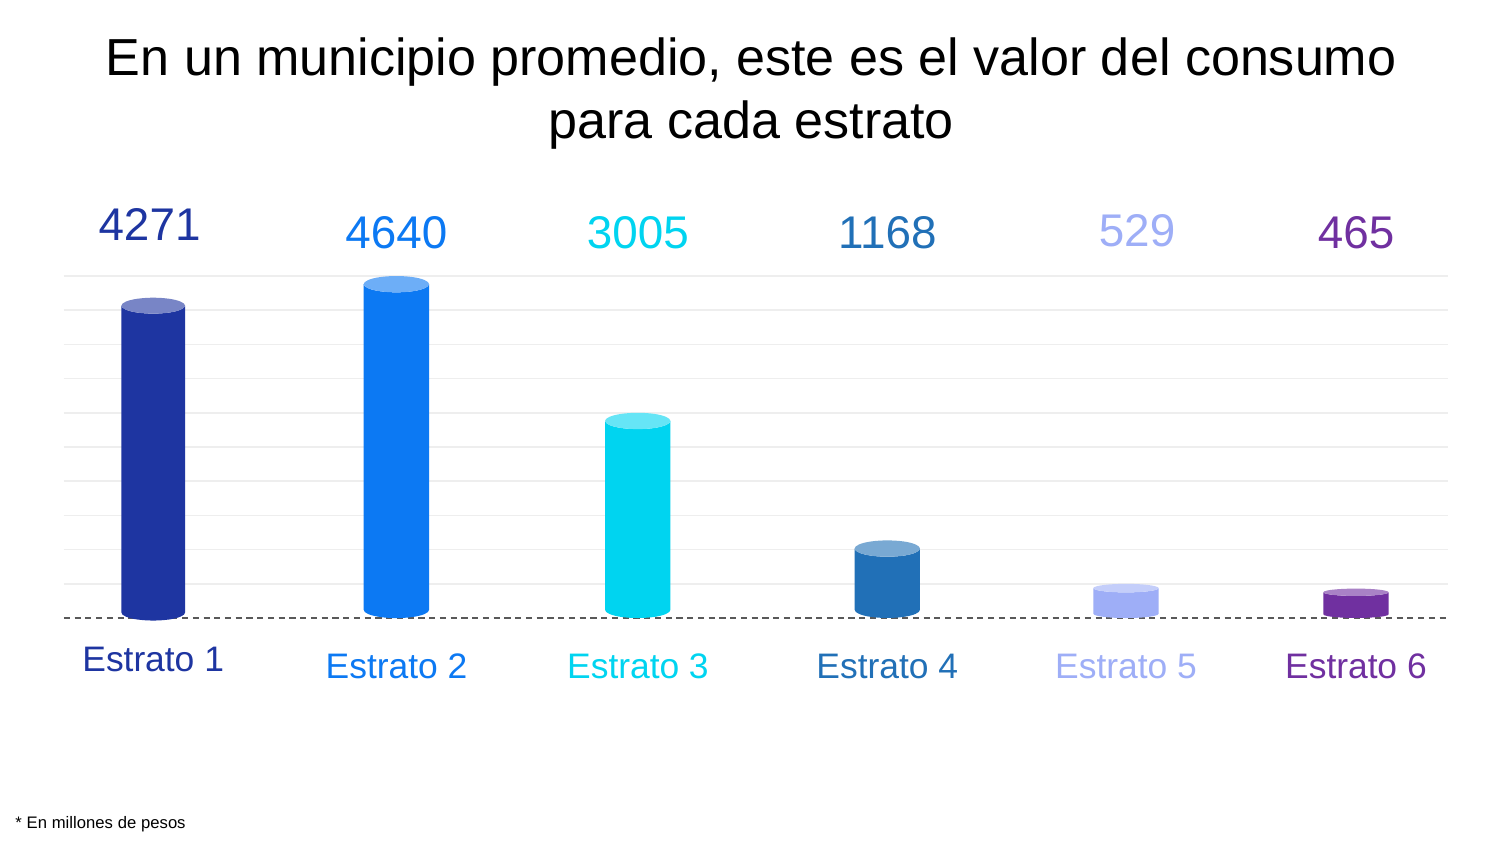

# En un municipio promedio, este es el valor del consumo para cada estrato
4271

Estrato 1
529

Estrato 5
4640

Estrato 2
3005

Estrato 3
1168

Estrato 4
465

Estrato 6
* En millones de pesos